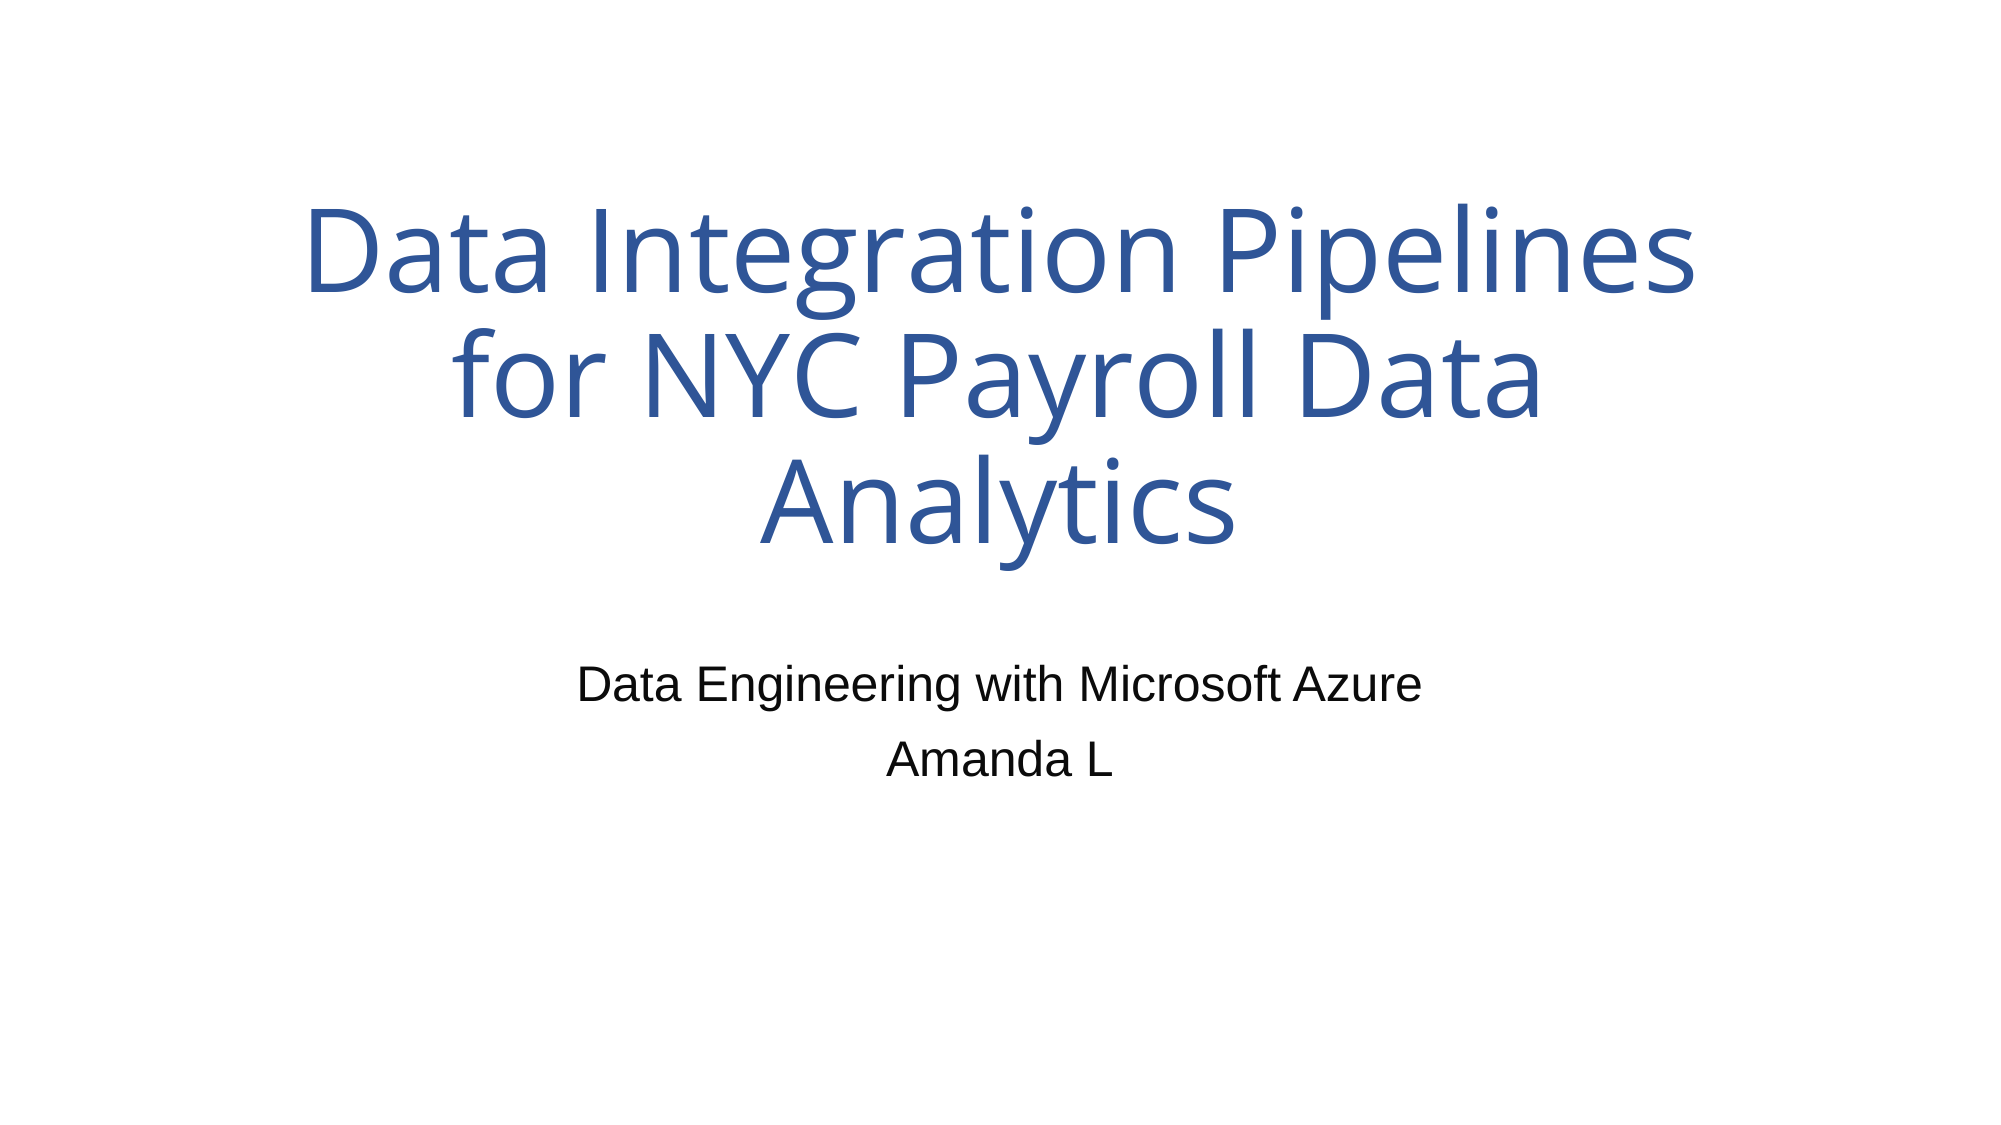

# Data Integration Pipelines for NYC Payroll Data Analytics
Data Engineering with Microsoft Azure
Amanda L